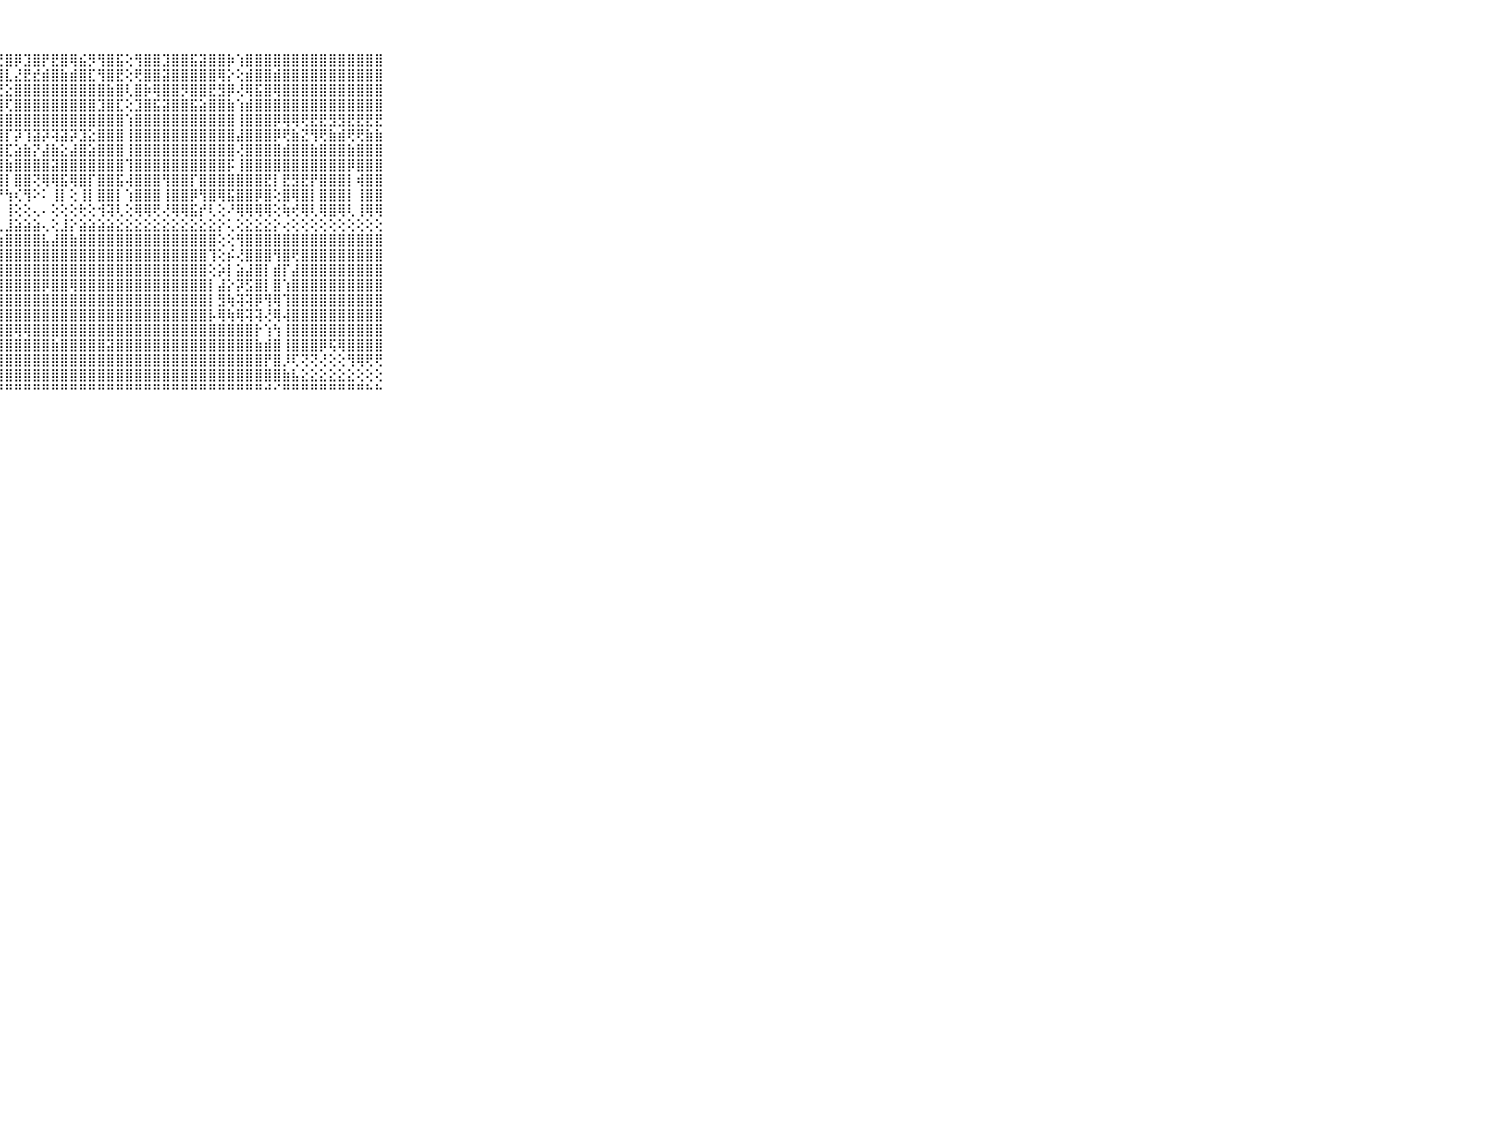

⠀⠀⠀⠀⠀⠀⠀⠀⠀⠀⠀⠀⠀⠀⠀⠀⠀⠀⠀⠀⠀⢕⠀⠀⠀⠅⢕⢜⣿⡿⣹⣿⡟⣟⣿⢿⣮⡻⢻⣿⣯⢕⢻⣿⣿⣹⣿⣿⣯⣽⣿⣿⡷⢱⣿⣿⣿⣿⣿⣿⣿⣿⣿⣿⣿⣿⣿⣿⣿⠀⠀⠀⠀⠀⠀⠀⠀⠀⠀⠀⠀
⠀⠀⠀⠀⠀⠀⠀⠀⠀⠀⠀⠀⠀⠀⠀⠀⠀⠀⠀⠀⢀⢕⢕⠀⠀⢄⣱⣿⣇⣜⣟⣞⣾⣿⣷⣾⣿⣏⢻⣿⣟⢕⢟⣿⣿⣽⣿⣿⣿⣿⣿⢿⡕⢕⣾⣿⣿⣾⣿⣿⣿⣿⣿⣿⣿⣿⣿⣿⣿⠀⠀⠀⠀⠀⠀⠀⠀⠀⠀⠀⠀
⠀⠀⠀⠀⠀⠀⠀⠀⠀⠀⠀⠀⠀⠀⠀⠀⠀⠀⠀⠀⢕⢕⢕⠀⠀⠄⣼⣟⣕⣿⣿⣿⣿⣿⣿⣿⣿⣿⣿⣷⣿⢇⣿⡷⢿⣿⣿⡻⣿⣿⣟⣻⡿⢜⢿⣯⣿⢿⣿⣿⣿⣿⣿⣿⣿⣿⣿⣿⣿⠀⠀⠀⠀⠀⠀⠀⠀⠀⠀⠀⠀
⠀⠀⠀⠀⠀⠀⠀⠀⠀⠀⠀⠀⠀⠀⠀⠀⠀⠀⠀⠀⢕⢕⢕⠀⠐⢕⢟⣼⢏⣿⣿⣿⣿⣿⣿⣿⣿⣿⣹⣿⣏⢕⣹⣿⣯⣽⣿⣿⣯⣵⣿⣿⣷⢱⣾⣿⣿⣿⣿⣿⣿⣿⣿⣿⣿⣿⣿⣿⣿⠀⠀⠀⠀⠀⠀⠀⠀⠀⠀⠀⠀
⠀⠀⠀⠀⠀⠀⠀⠀⠀⠀⠀⠀⠀⠀⠀⠀⠀⠀⠀⢔⢕⢕⢕⢄⢅⢕⣾⣿⣿⣿⣿⣿⣿⣿⣿⣿⣿⣿⣿⣿⣿⢱⣿⣿⣿⣿⣿⣿⣿⣿⣿⣿⣿⢸⣿⣿⣿⡿⢿⢿⢟⣟⣟⣻⣻⣟⣟⣟⣟⠀⠀⠀⠀⠀⠀⠀⠀⠀⠀⠀⠀
⠀⠀⠀⠀⠀⠀⠀⠀⠀⠀⠀⠀⠀⠀⠀⠀⠀⠀⠀⢕⢕⢕⢕⢕⢕⢕⣿⣿⡏⡽⢹⣽⡽⢽⣽⡽⣹⣕⣿⣿⣿⢸⣿⣿⣿⣿⣿⣿⣿⣿⣿⣿⣿⣼⣿⣿⣿⡿⢟⣷⣝⢻⢟⣷⣾⢟⢟⣷⣷⠀⠀⠀⠀⠀⠀⠀⠀⠀⠀⠀⠀
⠀⠀⠀⠀⠀⠀⠀⠀⠀⠀⠀⠀⠀⠀⠀⠀⠀⠀⠀⢕⢕⢕⢕⢕⢕⢕⣿⣿⣏⣵⣷⡝⣼⣷⣕⣼⣿⣵⣿⣿⣿⢸⣿⣿⣿⣿⣿⣿⣿⣿⣿⣿⣿⢜⣿⣿⣿⣿⣾⣿⣿⣷⣿⣿⣿⣷⣿⣿⣿⠀⠀⠀⠀⠀⠀⠀⠀⠀⠀⠀⠀
⠀⠀⠀⠀⠀⠀⠀⠀⠀⠀⠀⠀⠀⠀⠀⠀⠀⢄⢅⢕⢕⢕⢕⢕⢕⢕⣿⣿⣷⣿⣿⣿⣿⣽⣿⣿⣿⣿⣿⣿⣿⢹⣿⣿⣿⣿⣿⣿⣿⣿⣿⣿⡯⢸⣿⣿⣿⣿⣿⣿⣿⣿⣿⣿⣿⡿⣿⣿⣿⠀⠀⠀⠀⠀⠀⠀⠀⠀⠀⠀⠀
⠀⠀⠀⠀⠀⠀⠀⠀⠀⠀⠀⠀⠀⠀⠀⠀⢁⢕⢕⢕⢕⢕⢕⢕⢕⢕⣿⣿⡇⣿⣿⢝⢿⢿⣯⢿⣿⡏⣿⣿⣯⢼⣿⣿⣿⢻⣿⣿⡏⣿⣿⣿⣿⣿⣿⣿⣟⡇⣟⣻⣟⡟⣿⣿⣿⡇⢾⣿⣿⠀⠀⠀⠀⠀⠀⠀⠀⠀⠀⠀⠀
⠀⠀⠀⠀⠀⠀⠀⠀⠀⠀⠀⠀⠀⢄⢐⠄⢄⣕⢕⢕⢕⢕⢕⢕⢕⢕⢟⠙⢳⢎⢻⠕⠅⢸⡇⢕⢸⡇⣿⣿⡇⢱⣿⣿⣿⢸⣿⣿⡿⢻⣿⢿⣯⣿⣿⡿⣿⢕⣿⢿⣿⡇⣿⣿⣿⡇⢸⣿⣿⠀⠀⠀⠀⠀⠀⠀⠀⠀⠀⠀⠀
⠀⠀⠀⠀⠀⠀⠀⠀⠀⠀⠀⠀⠀⠀⠁⠑⠕⢝⢕⢕⢕⢕⢕⢕⢕⢕⢕⠀⢸⢕⢕⢄⠄⢕⢕⢕⢗⢕⢺⢽⢇⢕⢿⢿⢟⢜⢿⢿⣯⡞⢇⢕⠜⢿⢿⢿⢿⢕⢷⢞⢿⢇⢿⣿⢿⢇⢸⢿⢿⠀⠀⠀⠀⠀⠀⠀⠀⠀⠀⠀⠀
⠀⠀⠀⠀⠀⠀⠀⠀⠀⠀⠀⣴⣴⣴⣶⣶⣴⣵⣧⣵⣵⣵⣵⣵⣵⣵⢅⢀⣸⣵⣵⣵⢄⢕⣸⡕⣵⣵⣵⣵⣕⣕⣕⣕⣕⣕⣕⣕⣕⣕⣕⡕⢅⢕⣕⣕⣕⡕⢔⢕⢕⢕⢕⢕⢕⢕⢕⢕⢕⠀⠀⠀⠀⠀⠀⠀⠀⠀⠀⠀⠀
⠀⠀⠀⠀⠀⠀⠀⠀⠀⠀⠀⣿⣿⣿⣿⣿⣿⣿⣿⣿⣿⣿⣿⣿⣿⣿⢇⢱⣿⣿⣿⣿⣧⣼⣿⣷⣿⣿⣿⣿⣿⣿⣿⣿⣿⣿⣿⣿⣿⣿⣿⢕⢕⢻⣿⣿⣿⣿⣿⣿⣿⣿⣿⣿⣿⣿⣿⣿⣿⠀⠀⠀⠀⠀⠀⠀⠀⠀⠀⠀⠀
⠀⠀⠀⠀⠀⠀⠀⠀⠀⠀⠀⣿⣿⣿⣿⣿⣿⣿⣿⣿⣿⣿⣿⣿⣿⣿⡇⢹⣿⣿⣿⣿⣿⣿⣿⣿⣿⣿⣿⣿⣿⣿⣿⣿⣿⣿⣿⣿⣿⣿⢹⢕⡮⢜⣿⣿⣿⢻⣿⢟⣿⣿⣿⣿⣿⣿⣿⣿⣿⠀⠀⠀⠀⠀⠀⠀⠀⠀⠀⠀⠀
⠀⠀⠀⠀⠀⠀⠀⠀⠀⠀⠀⣿⣿⣿⣿⣿⣧⣼⣿⣿⣿⣿⣿⣿⣿⣿⣿⣿⣿⣿⣿⣿⣿⣿⣿⣿⣿⣿⣿⣿⣿⣿⣿⣿⣿⣿⣿⣿⣿⣿⢕⡵⡇⣵⣼⣿⡇⣾⡏⣼⣿⣿⣿⣿⣿⣿⣿⣿⣿⠀⠀⠀⠀⠀⠀⠀⠀⠀⠀⠀⠀
⠀⠀⠀⠀⠀⠀⠀⠀⠀⠀⠀⣿⣿⣿⣿⣿⣿⣿⣿⣿⡯⣿⣿⣿⣿⣿⣿⣿⣿⣿⣿⣿⡿⣿⣿⢿⣿⣿⣿⣿⣿⣿⣿⣿⣿⣿⣿⣿⣿⣿⡇⣼⡕⡽⣫⣿⡇⣿⢱⣿⣿⣿⣿⣿⣿⣿⣿⣿⣿⠀⠀⠀⠀⠀⠀⠀⠀⠀⠀⠀⠀
⠀⠀⠀⠀⠀⠀⠀⠀⠀⠀⠀⣿⣿⢝⣿⣿⣿⣿⣿⣿⢇⣿⣿⣿⣿⣿⣿⣿⣿⣿⣿⣿⣿⣿⣿⣿⣿⣿⣿⣿⣿⣿⣿⣿⣿⣿⣿⣿⣿⣿⡇⣻⢷⢽⢽⡿⢻⢿⢹⣿⣿⣿⣿⣿⣿⣿⣿⣿⣿⠀⠀⠀⠀⠀⠀⠀⠀⠀⠀⠀⠀
⠀⠀⠀⠀⠀⠀⠀⠀⠀⠀⠀⢿⣿⢕⣿⣿⣿⣿⣿⣿⢕⣿⣿⣿⣿⣿⣿⣿⣿⣿⣿⣿⣿⣿⣿⣿⣿⣿⣿⣿⣿⣿⣿⣿⣿⣿⣿⣿⣿⣿⡧⢿⢷⢿⢽⢽⢜⢿⢼⣿⣿⣿⣿⣿⣿⣿⣿⣿⣿⠀⠀⠀⠀⠀⠀⠀⠀⠀⠀⠀⠀
⠀⠀⠀⠀⠀⠀⠀⠀⠀⠀⠀⣷⡇⢕⣷⣿⣿⣿⣯⡽⢕⣿⣿⣿⣟⣿⣿⣿⣿⢿⢿⣿⣿⣿⣿⣿⣿⣿⣿⣿⣿⣿⣿⣿⣿⣿⣿⣿⣿⣿⣿⣿⣿⣿⣿⡗⢱⢳⢸⣿⣿⣿⣿⣿⣿⣿⣿⣿⣿⠀⠀⠀⠀⠀⠀⠀⠀⠀⠀⠀⠀
⠀⠀⠀⠀⠀⠀⠀⠀⠀⠀⠀⣿⣷⢱⣿⣿⣿⣿⣿⣇⢱⣿⣿⣿⣿⣿⣿⣿⣿⣿⣿⣿⣿⣷⣿⣿⣿⣿⣿⣽⣿⣿⣿⣿⣿⣿⣿⣿⣿⣿⣿⣿⣿⣿⣿⣷⣾⣿⢸⣿⣿⣿⡿⢯⢿⣿⣿⣿⣿⠀⠀⠀⠀⠀⠀⠀⠀⠀⠀⠀⠀
⠀⠀⠀⠀⠀⠀⠀⠀⠀⠀⠀⣿⡇⢸⣿⣿⣿⣿⣿⡇⢸⣿⣿⣿⣿⣿⣿⣿⣿⣿⣿⣿⣿⣿⣿⣿⣿⣿⣿⣿⣿⣿⣿⣿⣿⣿⣿⣿⣿⣿⣿⣿⣿⣿⣿⣿⡟⣿⡸⢏⢝⢝⢜⢕⢕⢻⢿⢟⢟⠀⠀⠀⠀⠀⠀⠀⠀⠀⠀⠀⠀
⠀⠀⠀⠀⠀⠀⠀⠀⠀⠀⠀⢝⢕⢕⣝⣝⣟⡟⢿⢇⢸⣿⣿⣿⣿⣿⣿⣿⣿⣿⣿⣿⣿⣿⣿⣿⣿⣿⣿⣿⣿⣿⣿⣿⣿⣿⣿⣿⣿⣿⣿⣿⣿⣿⣿⣿⣿⣿⣷⣧⣕⣕⣕⣕⣕⣕⢕⢕⢕⠀⠀⠀⠀⠀⠀⠀⠀⠀⠀⠀⠀
⠀⠀⠀⠀⠀⠀⠀⠀⠀⠀⠀⠛⠑⠚⠛⠛⠛⠛⠛⠛⠛⠛⠛⠛⠛⠛⠛⠛⠛⠛⠛⠛⠛⠛⠛⠛⠛⠛⠛⠛⠛⠛⠛⠛⠛⠛⠛⠛⠛⠛⠛⠛⠛⠛⠛⠛⠚⠊⠛⠛⠛⠛⠛⠛⠛⠛⠛⠓⠓⠀⠀⠀⠀⠀⠀⠀⠀⠀⠀⠀⠀